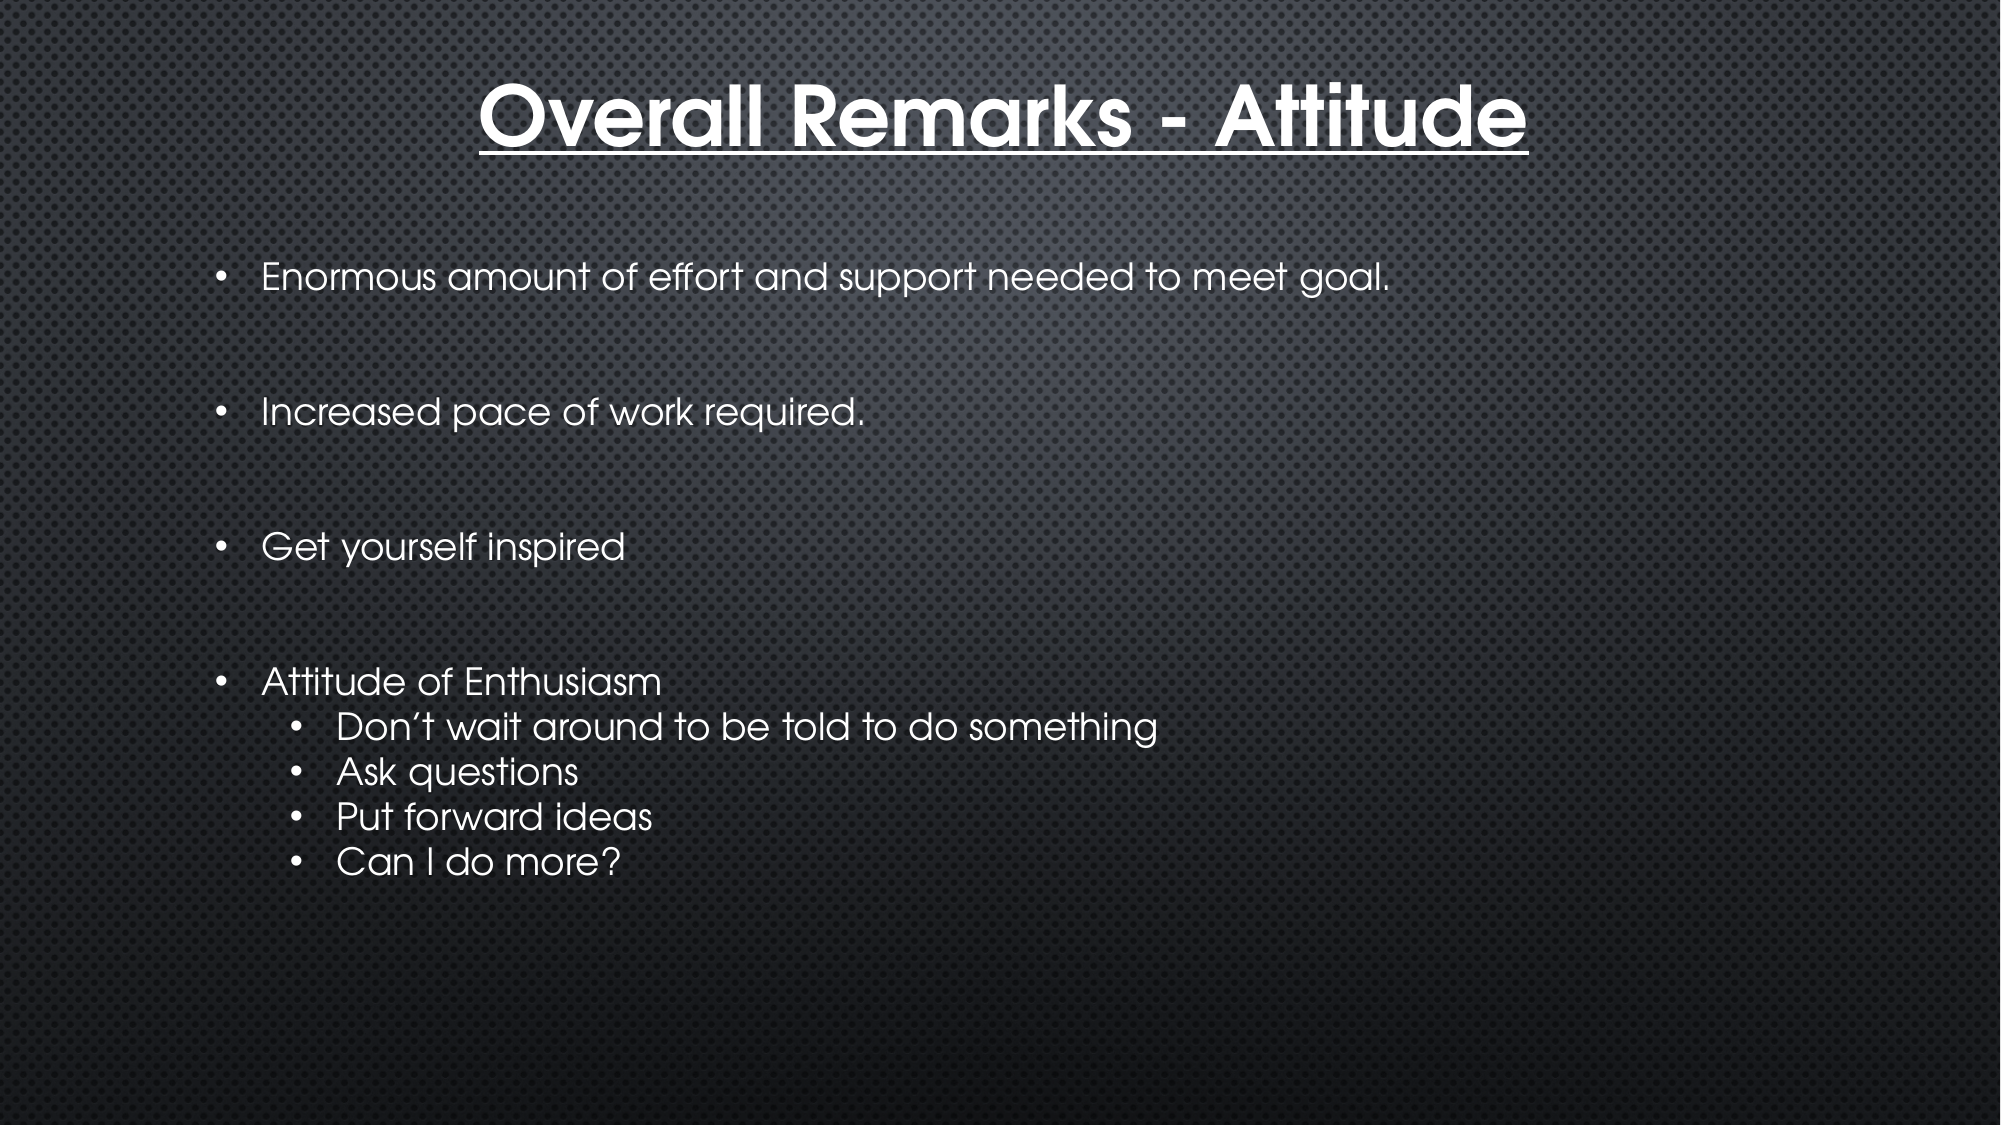

Overall Remarks - Attitude
Enormous amount of effort and support needed to meet goal.

Increased pace of work required.

Get yourself inspired

Attitude of Enthusiasm
Don’t wait around to be told to do something
Ask questions
Put forward ideas
Can I do more?